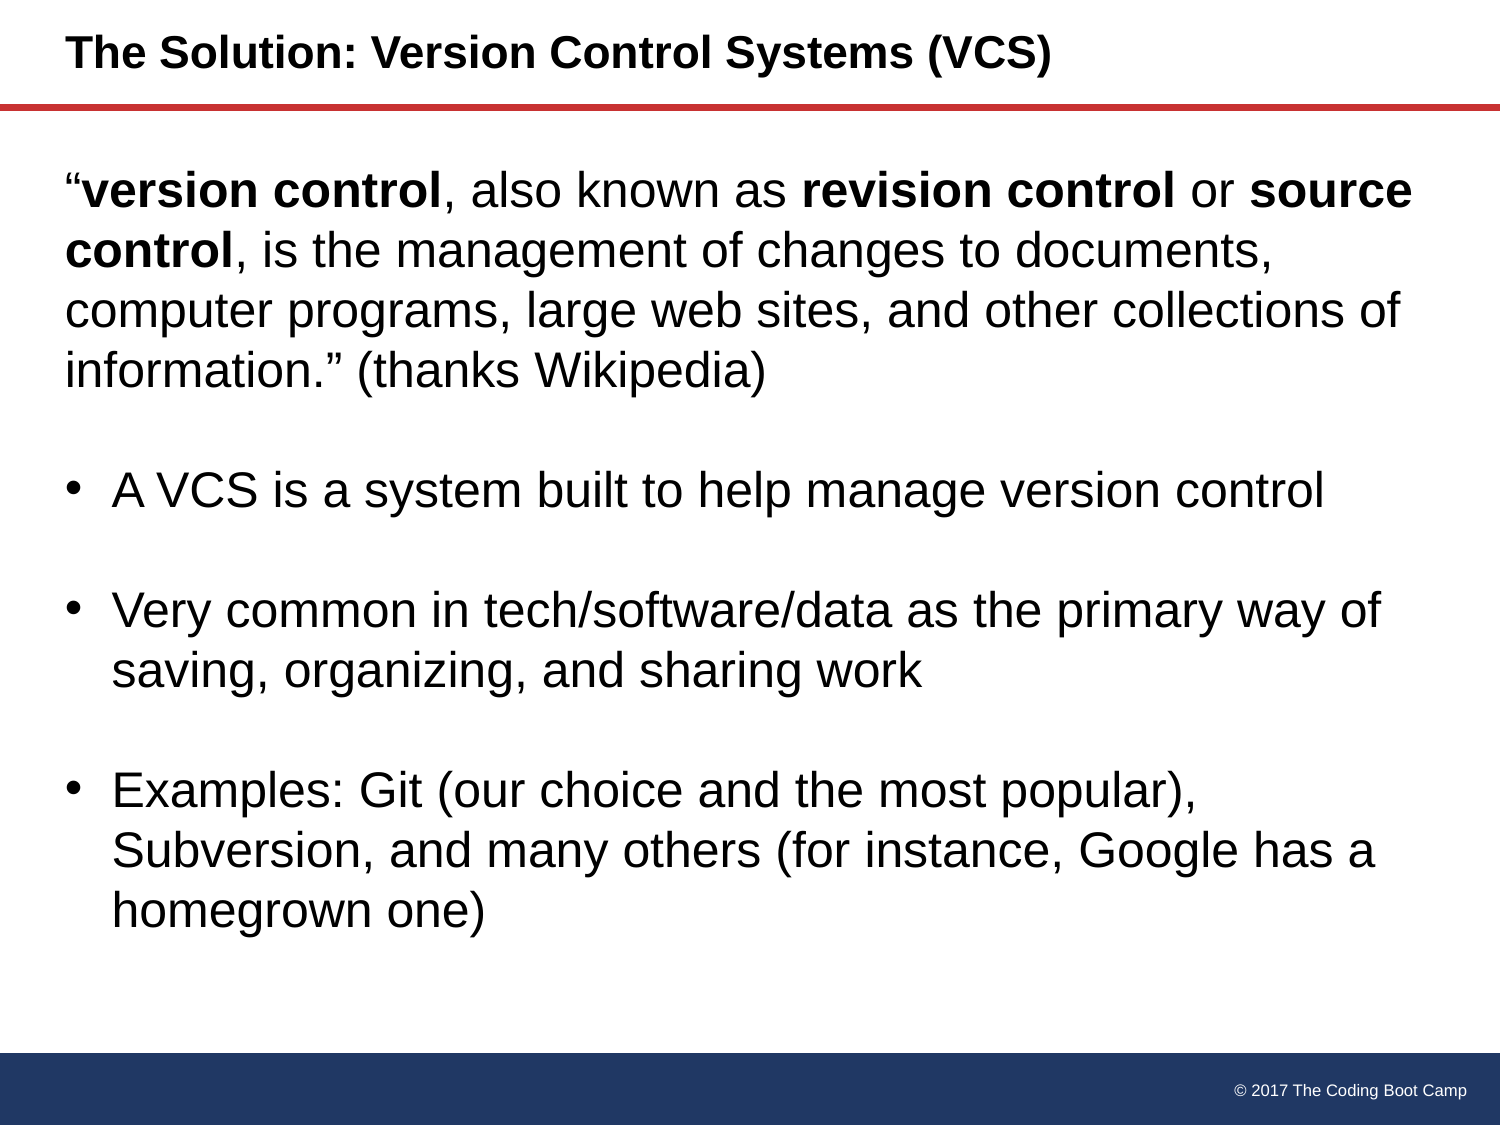

# The Solution: Version Control Systems (VCS)
“version control, also known as revision control or source control, is the management of changes to documents, computer programs, large web sites, and other collections of information.” (thanks Wikipedia)

A VCS is a system built to help manage version control

Very common in tech/software/data as the primary way of saving, organizing, and sharing work

Examples: Git (our choice and the most popular), Subversion, and many others (for instance, Google has a homegrown one)